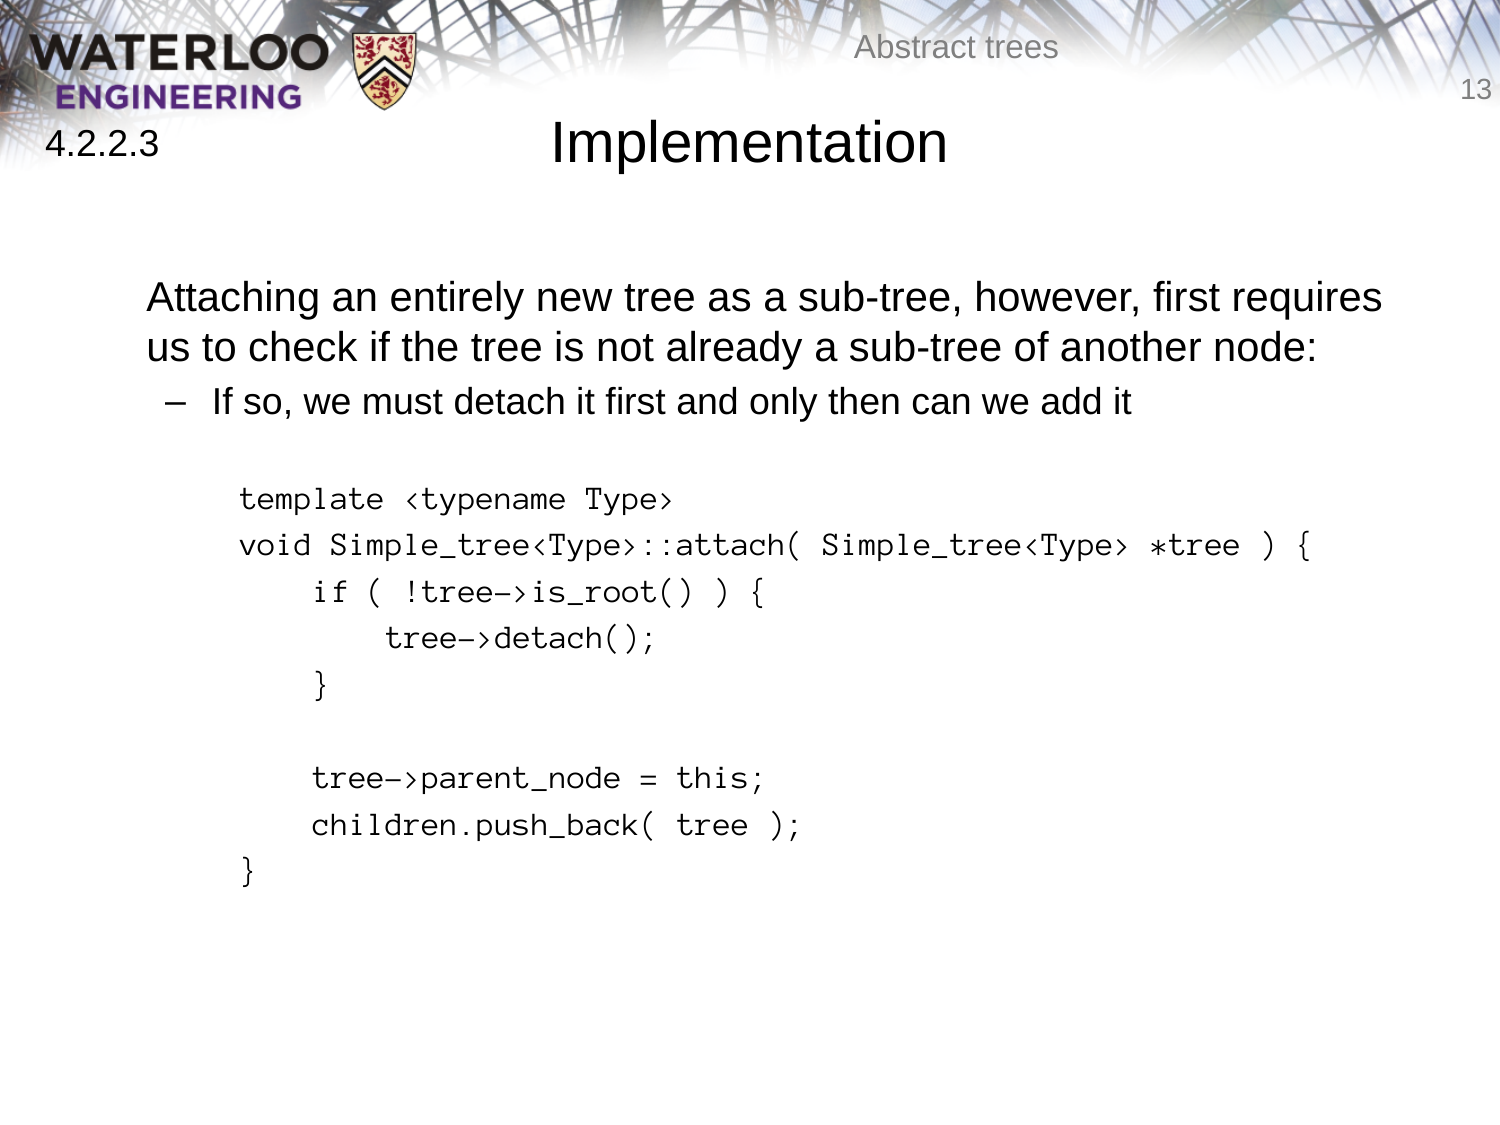

# Implementation
4.2.2.3
	Attaching an entirely new tree as a sub-tree, however, first requires us to check if the tree is not already a sub-tree of another node:
If so, we must detach it first and only then can we add it

template <typename Type>
void Simple_tree<Type>::attach( Simple_tree<Type> *tree ) {
    if ( !tree->is_root() ) {
        tree->detach();
    }

    tree->parent_node = this;
    children.push_back( tree );
}